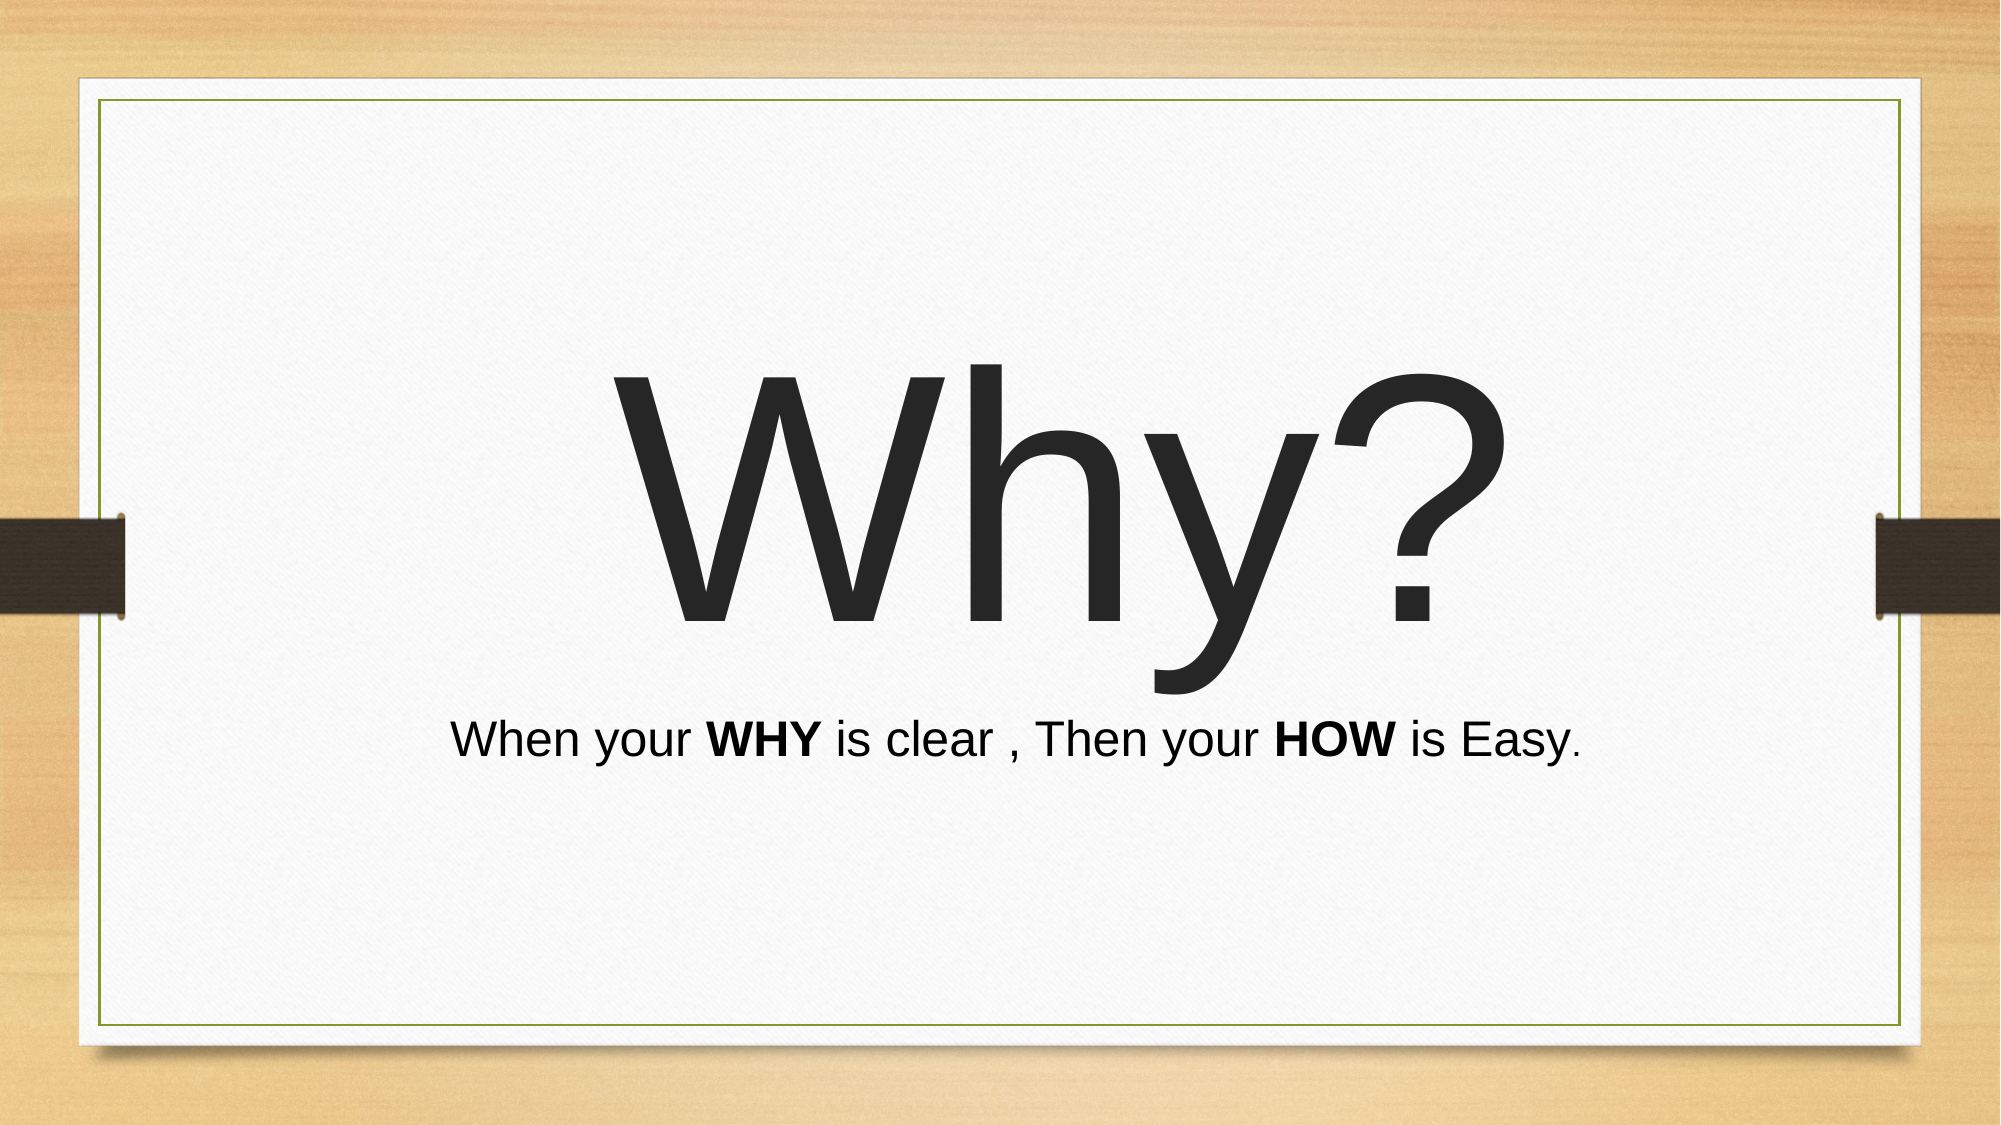

# Why?
When your WHY is clear , Then your HOW is Easy.